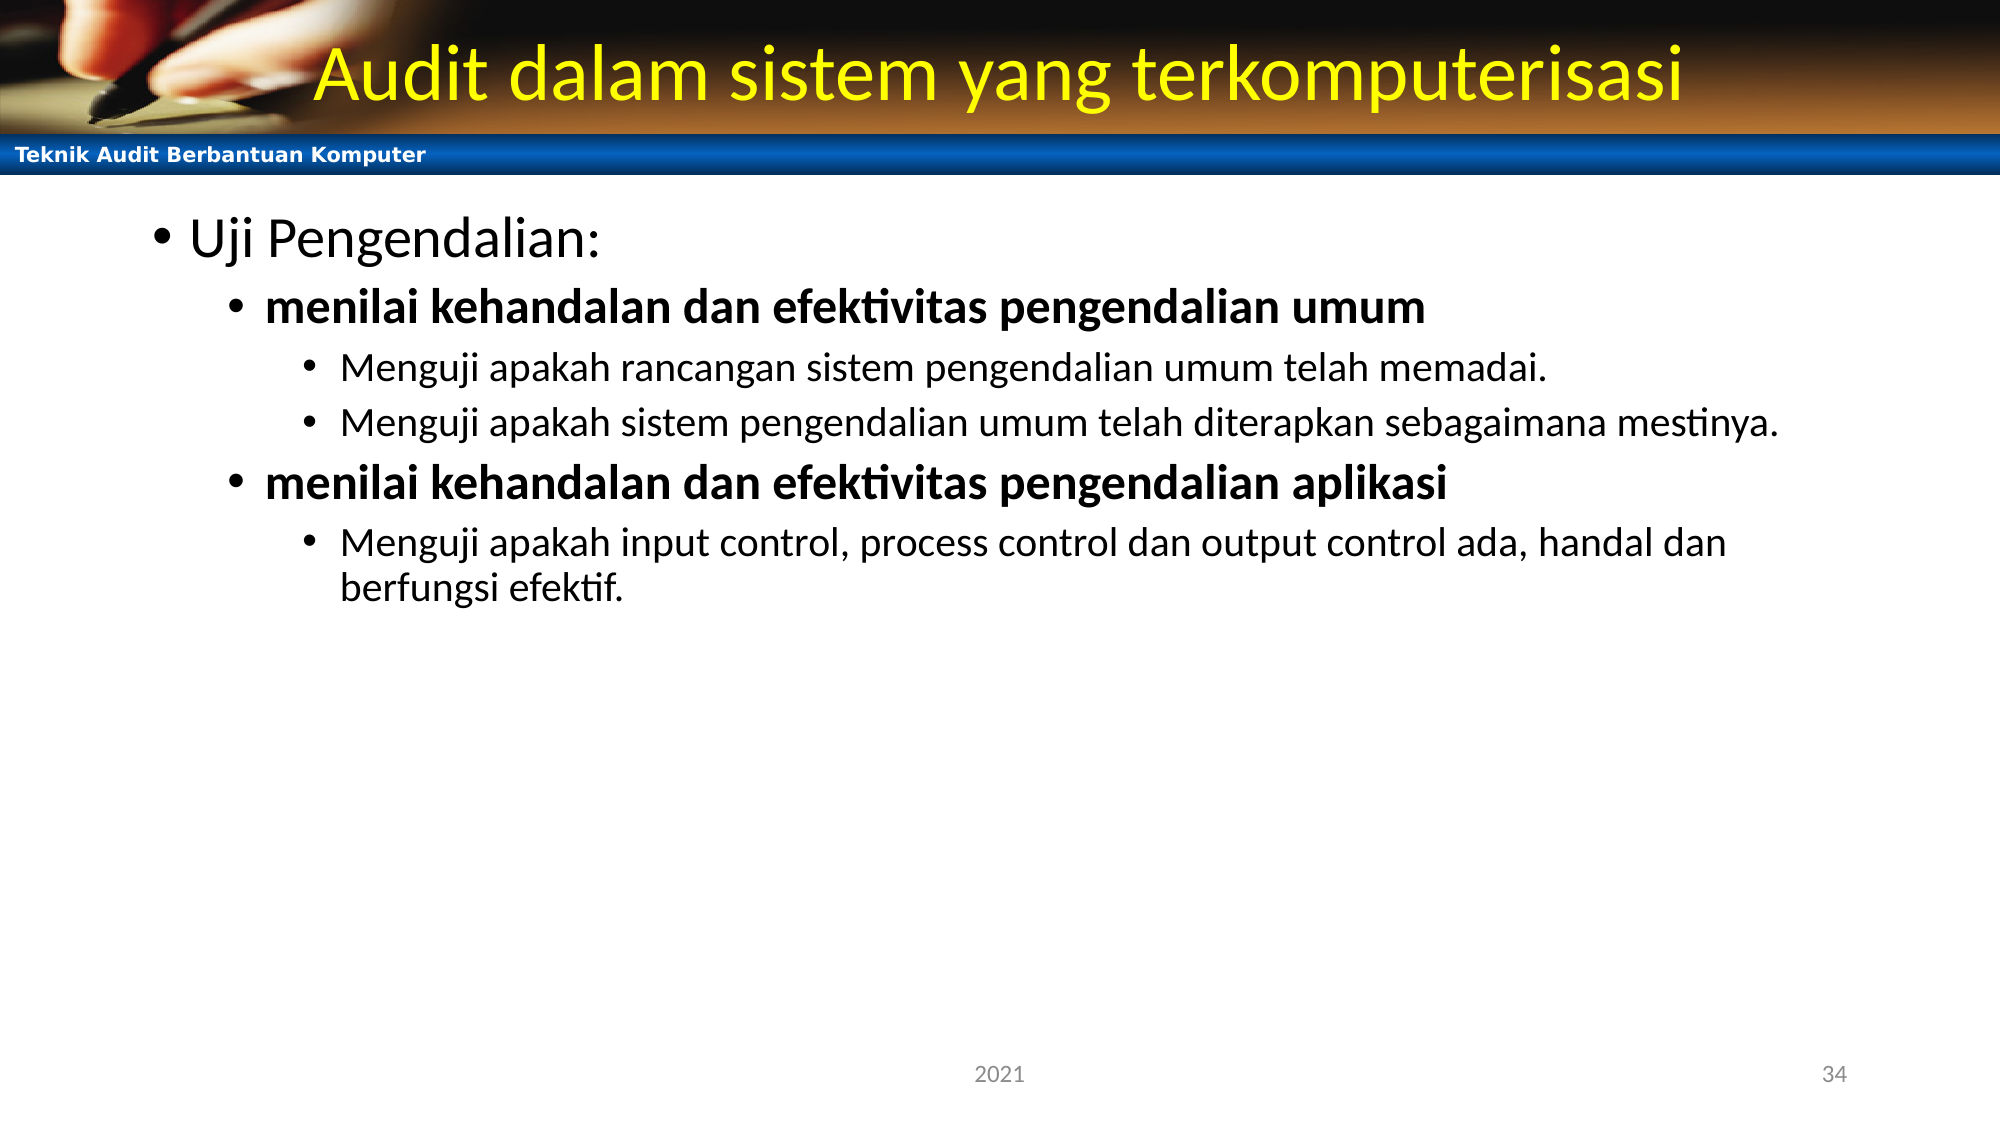

# Audit dalam sistem yang terkomputerisasi
Uji Pengendalian:
menilai kehandalan dan efektivitas pengendalian umum
Menguji apakah rancangan sistem pengendalian umum telah memadai.
Menguji apakah sistem pengendalian umum telah diterapkan sebagaimana mestinya.
menilai kehandalan dan efektivitas pengendalian aplikasi
Menguji apakah input control, process control dan output control ada, handal dan berfungsi efektif.
2021
34